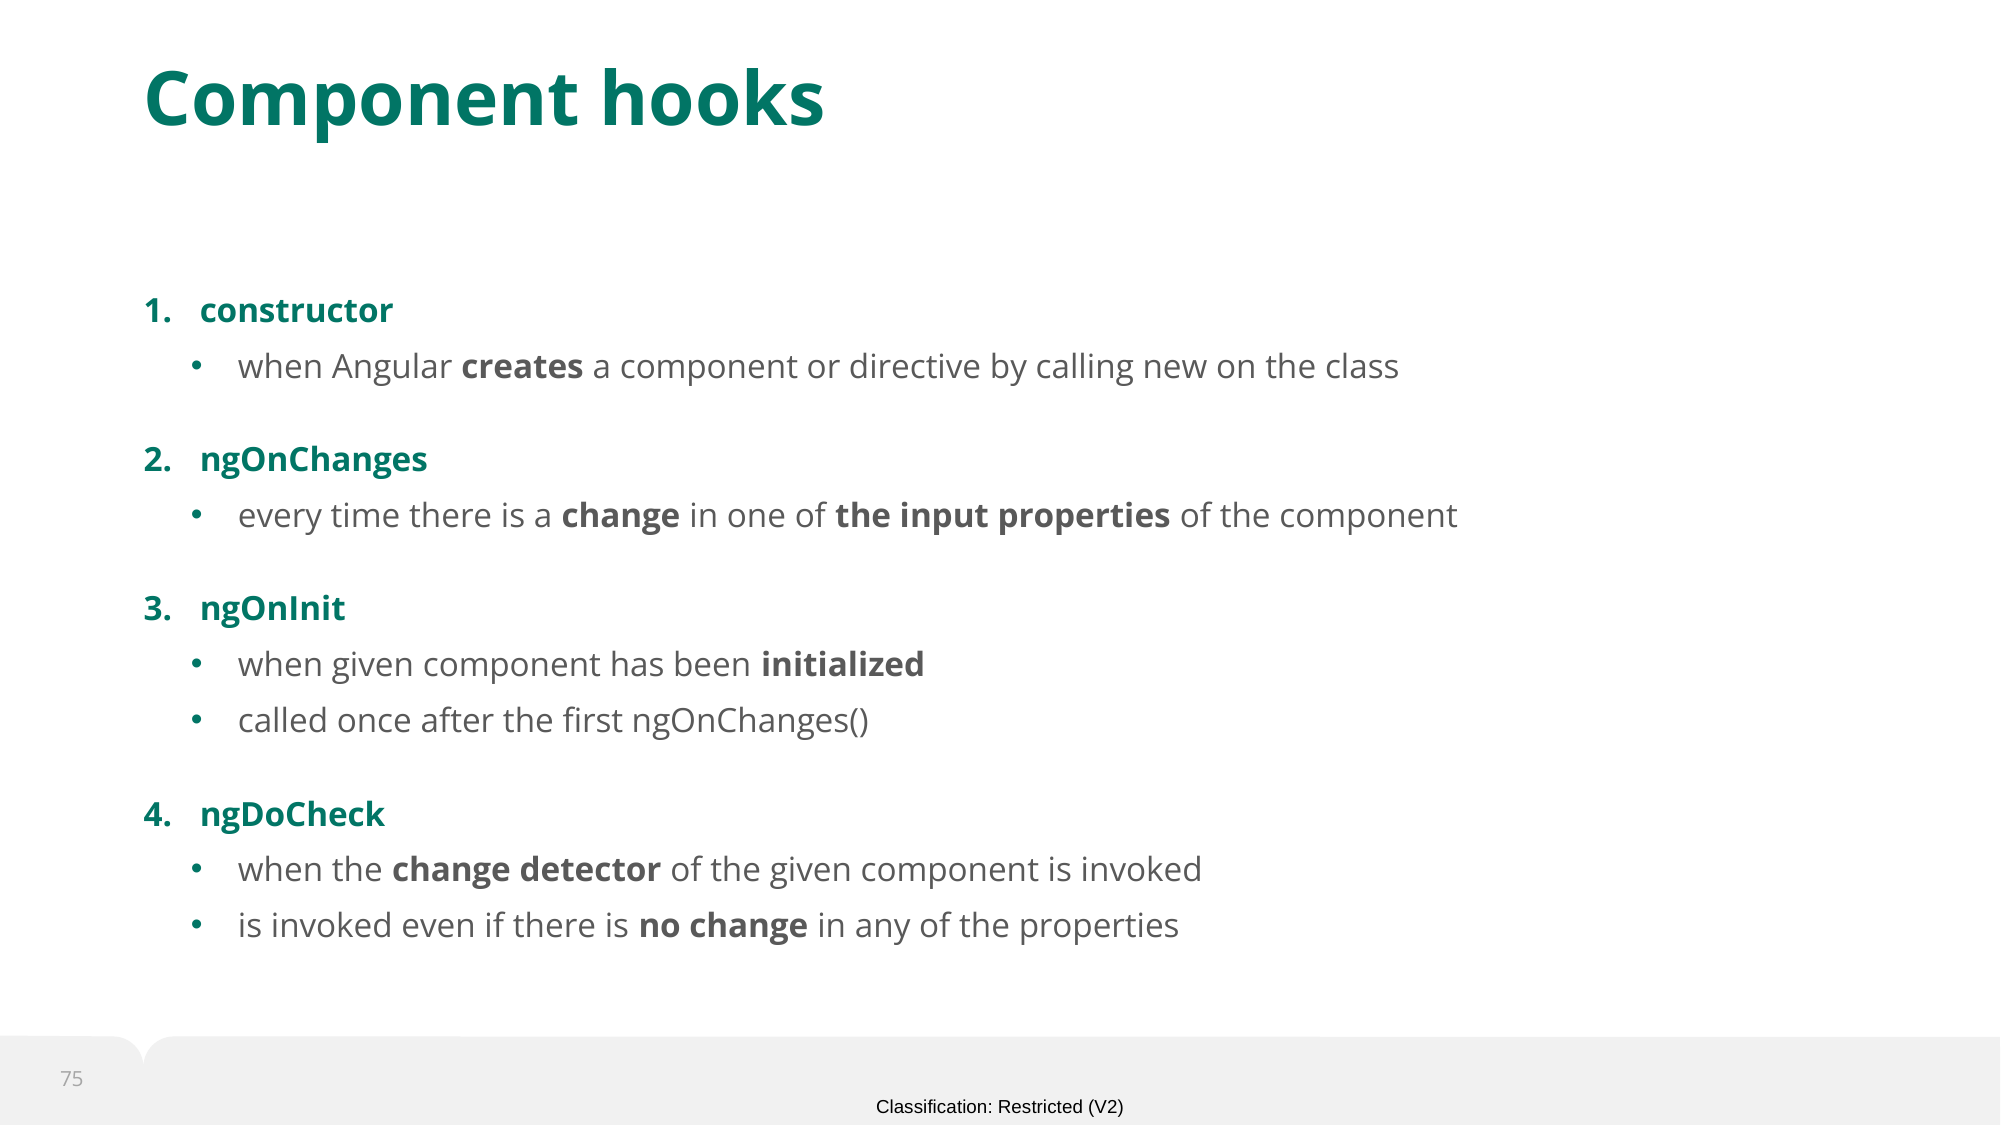

# Component hooks
constructor
when Angular creates a component or directive by calling new on the class
ngOnChanges
every time there is a change in one of the input properties of the component
ngOnInit
when given component has been initialized
called once after the first ngOnChanges()
ngDoCheck
when the change detector of the given component is invoked
is invoked even if there is no change in any of the properties

75